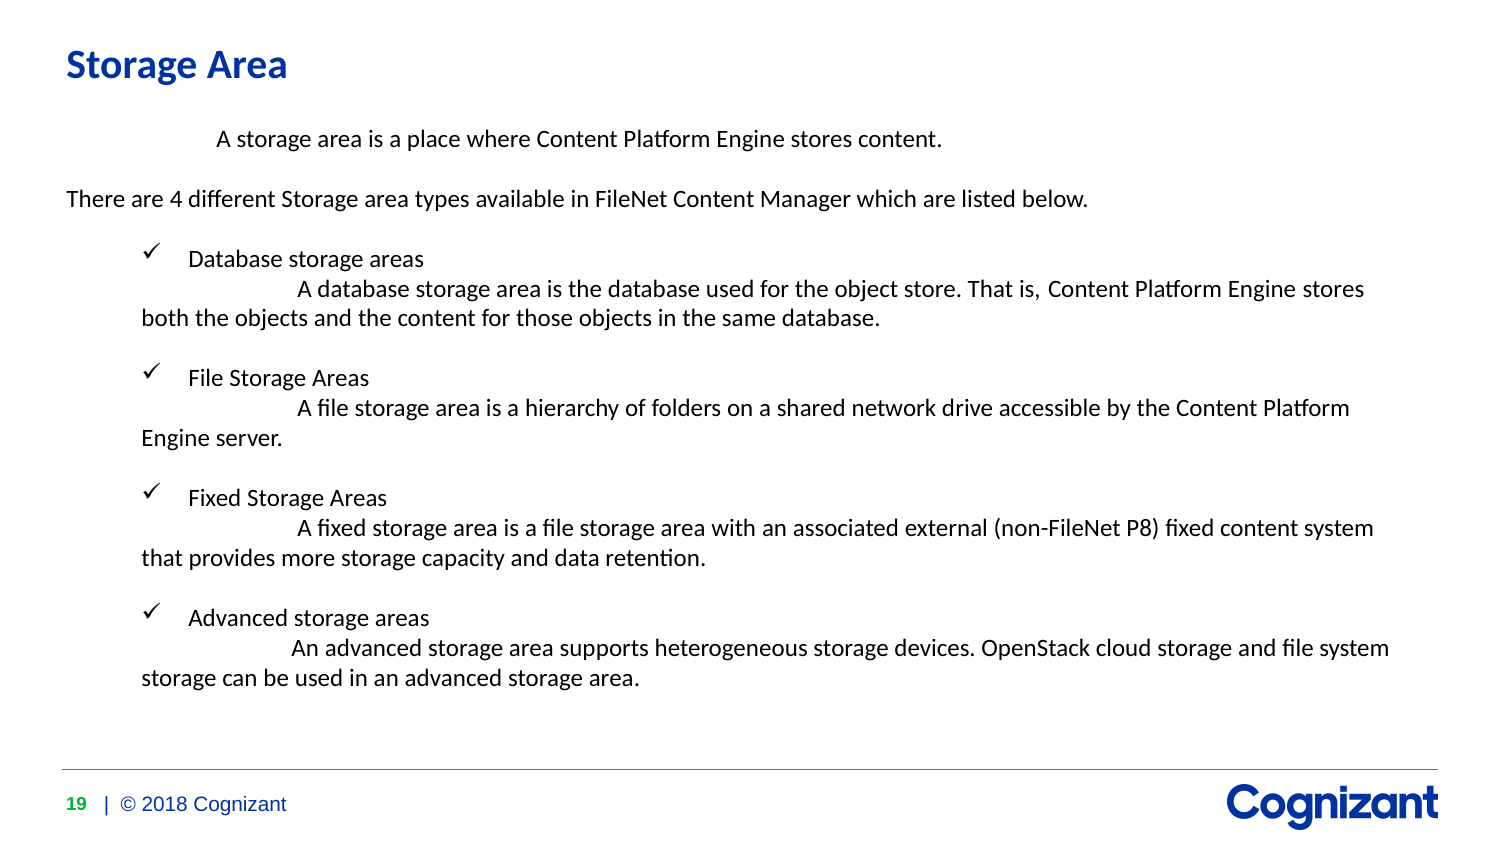

Storage Area
	A storage area is a place where Content Platform Engine stores content.
There are 4 different Storage area types available in FileNet Content Manager which are listed below.
Database storage areas
	 A database storage area is the database used for the object store. That is, Content Platform Engine stores both the objects and the content for those objects in the same database.

File Storage Areas
	 A file storage area is a hierarchy of folders on a shared network drive accessible by the Content Platform Engine server.

Fixed Storage Areas
	 A fixed storage area is a file storage area with an associated external (non-FileNet P8) fixed content system that provides more storage capacity and data retention.

Advanced storage areas
	An advanced storage area supports heterogeneous storage devices. OpenStack cloud storage and file system storage can be used in an advanced storage area.
19